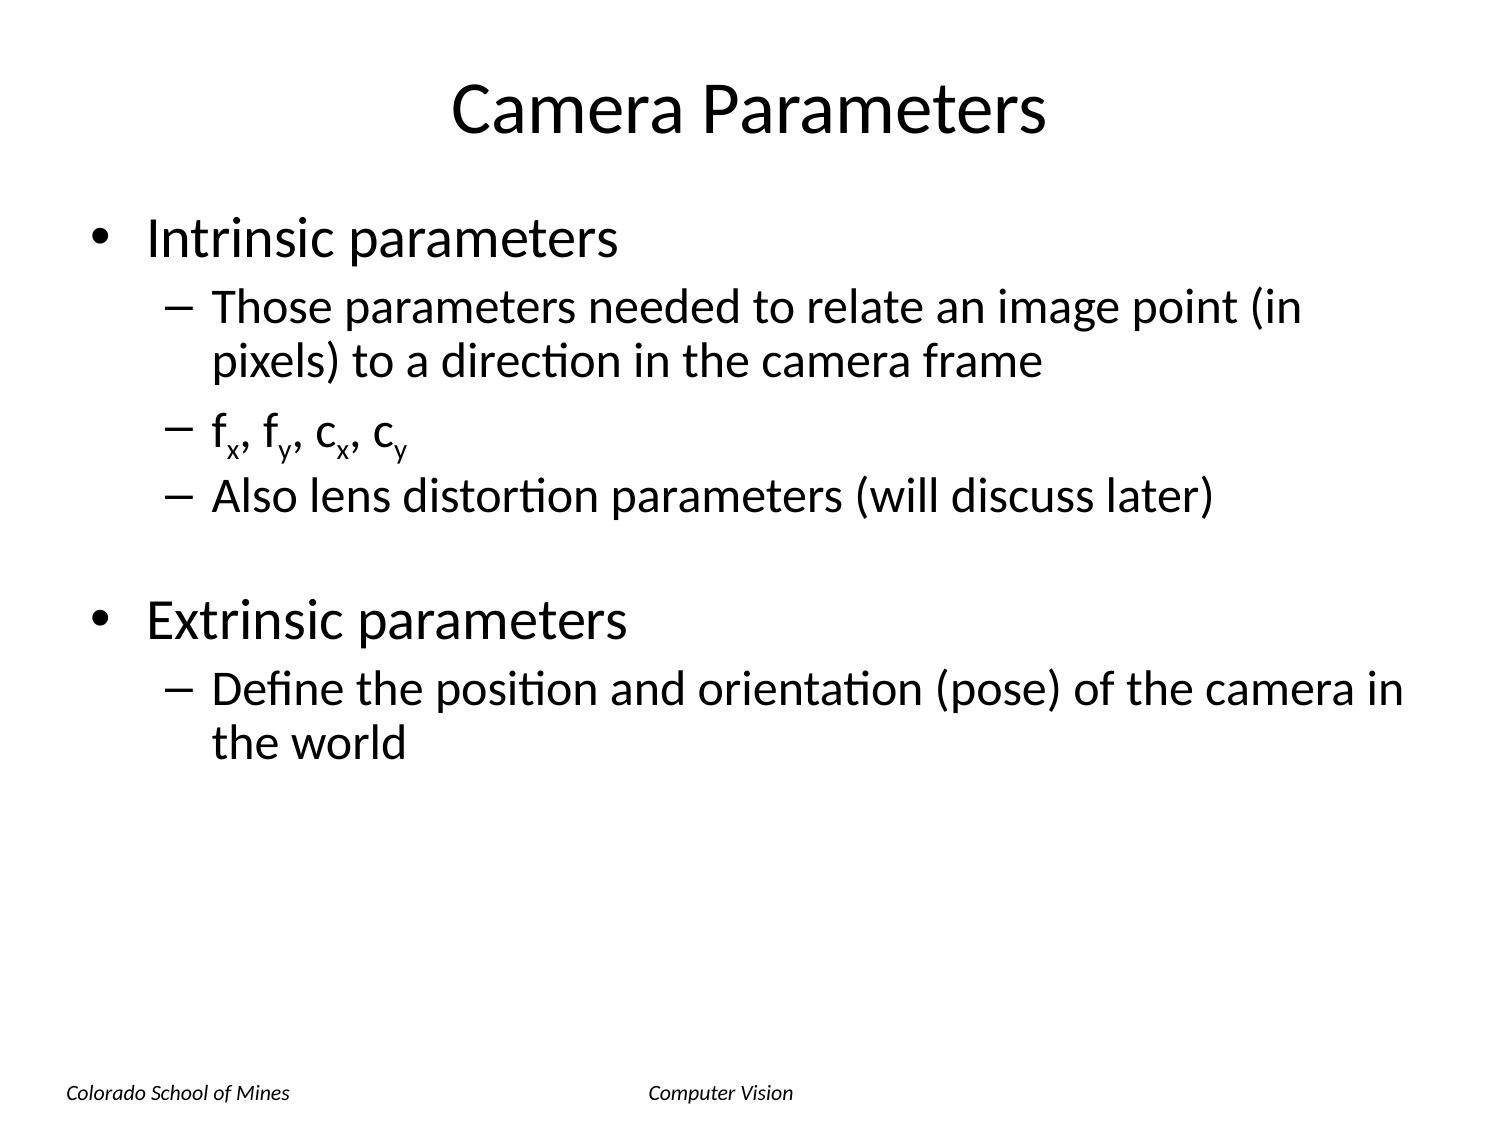

Camera Parameters
Intrinsic parameters
Those parameters needed to relate an image point (in pixels) to a direction in the camera frame
fx, fy, cx, cy
Also lens distortion parameters (will discuss later)

Extrinsic parameters
Define the position and orientation (pose) of the camera in the world